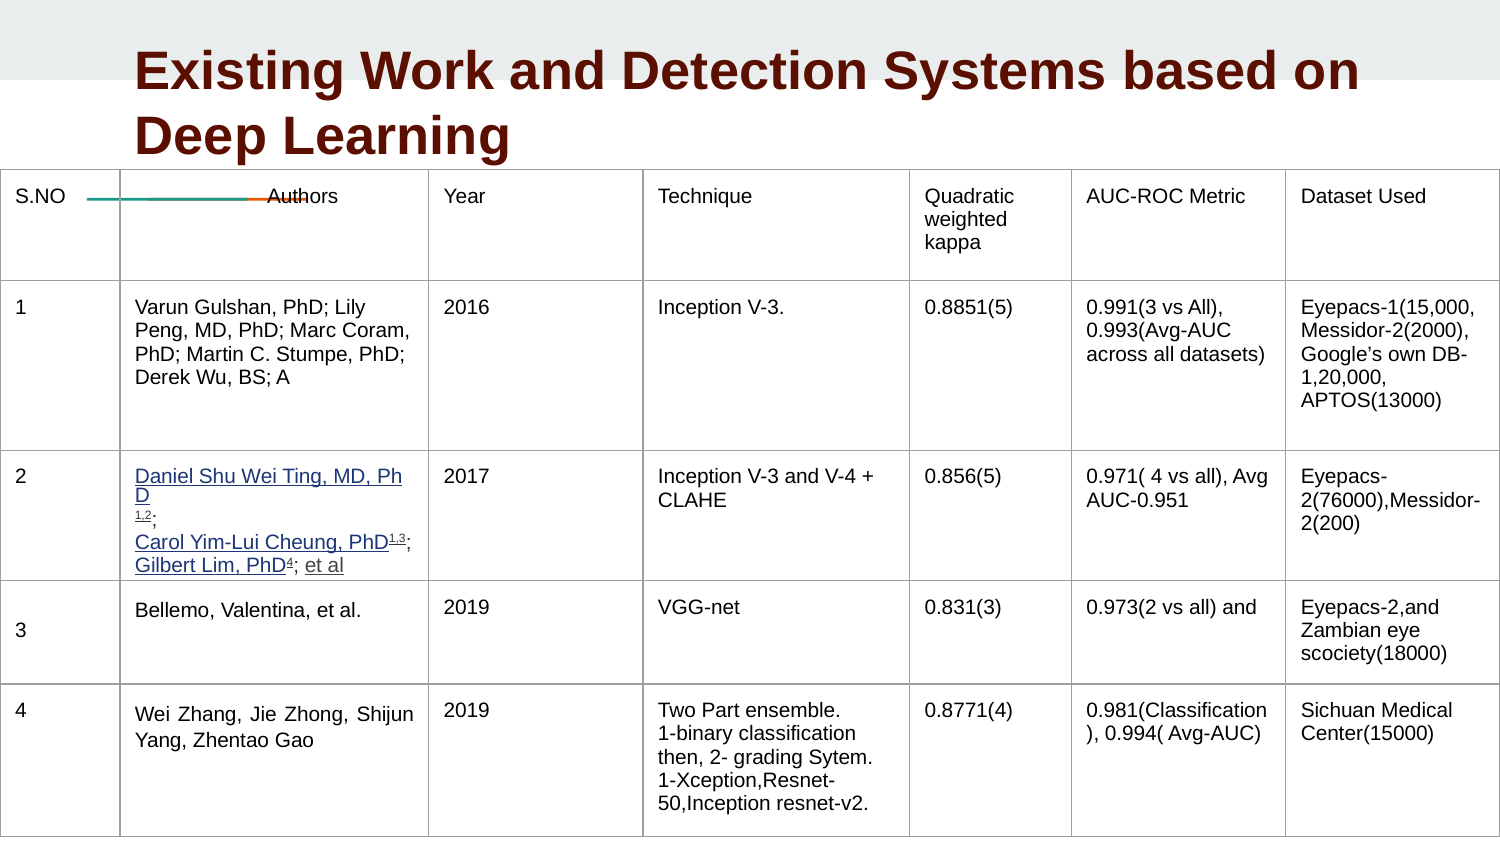

# Existing Work and Detection Systems based on Deep Learning
| S.NO | Authors | Year | Technique | Quadratic weighted kappa | AUC-ROC Metric | Dataset Used |
| --- | --- | --- | --- | --- | --- | --- |
| 1 | Varun Gulshan, PhD; Lily Peng, MD, PhD; Marc Coram, PhD; Martin C. Stumpe, PhD; Derek Wu, BS; A | 2016 | Inception V-3. | 0.8851(5) | 0.991(3 vs All), 0.993(Avg-AUC across all datasets) | Eyepacs-1(15,000, Messidor-2(2000), Google’s own DB-1,20,000, APTOS(13000) |
| 2 | Daniel Shu Wei Ting, MD, PhD1,2; Carol Yim-Lui Cheung, PhD1,3; Gilbert Lim, PhD4; et al | 2017 | Inception V-3 and V-4 + CLAHE | 0.856(5) | 0.971( 4 vs all), Avg AUC-0.951 | Eyepacs-2(76000),Messidor-2(200) |
| 3 | Bellemo, Valentina, et al. | 2019 | VGG-net | 0.831(3) | 0.973(2 vs all) and | Eyepacs-2,and Zambian eye scociety(18000) |
| 4 | Wei Zhang, Jie Zhong, Shijun Yang, Zhentao Gao | 2019 | Two Part ensemble. 1-binary classification then, 2- grading Sytem. 1-Xception,Resnet-50,Inception resnet-v2. | 0.8771(4) | 0.981(Classification), 0.994( Avg-AUC) | Sichuan Medical Center(15000) |